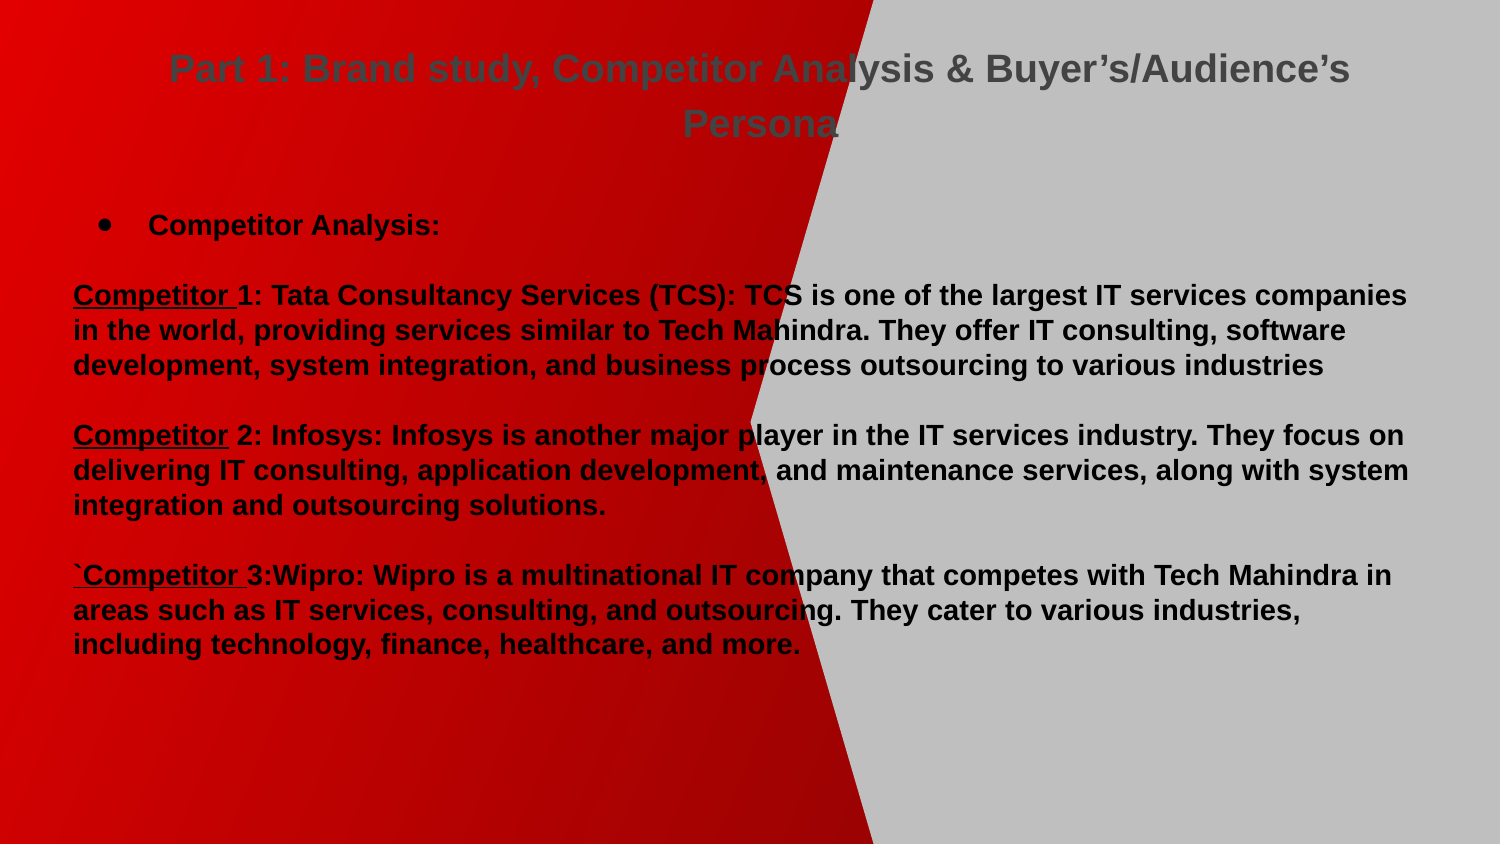

Part 1: Brand study, Competitor Analysis & Buyer’s/Audience’s Persona

Competitor Analysis:

Competitor 1: Tata Consultancy Services (TCS): TCS is one of the largest IT services companies in the world, providing services similar to Tech Mahindra. They offer IT consulting, software development, system integration, and business process outsourcing to various industries

Competitor 2: Infosys: Infosys is another major player in the IT services industry. They focus on delivering IT consulting, application development, and maintenance services, along with system integration and outsourcing solutions.

`Competitor 3:Wipro: Wipro is a multinational IT company that competes with Tech Mahindra in areas such as IT services, consulting, and outsourcing. They cater to various industries, including technology, finance, healthcare, and more.